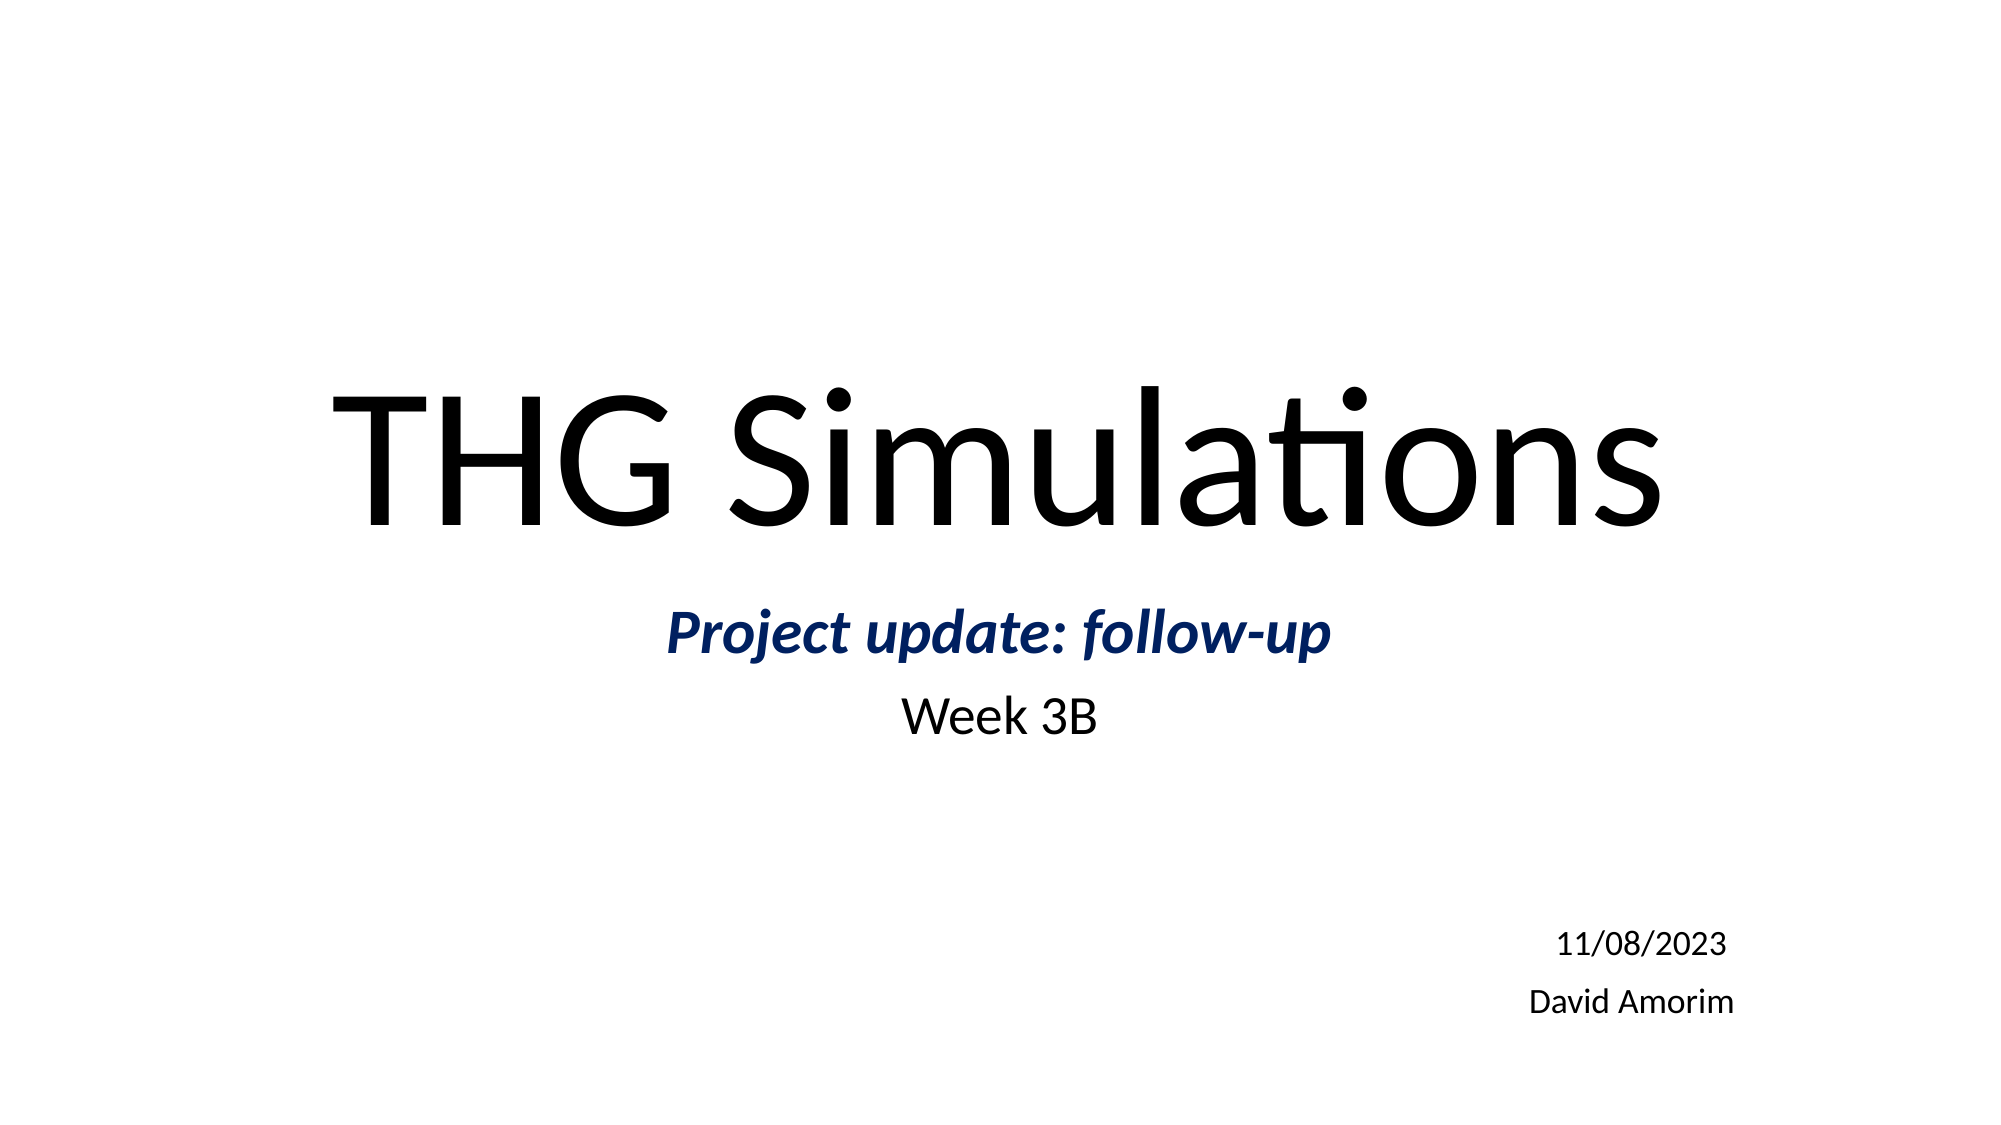

# THG Simulations
Project update: follow-up
Week 3B

11/08/2023
David Amorim